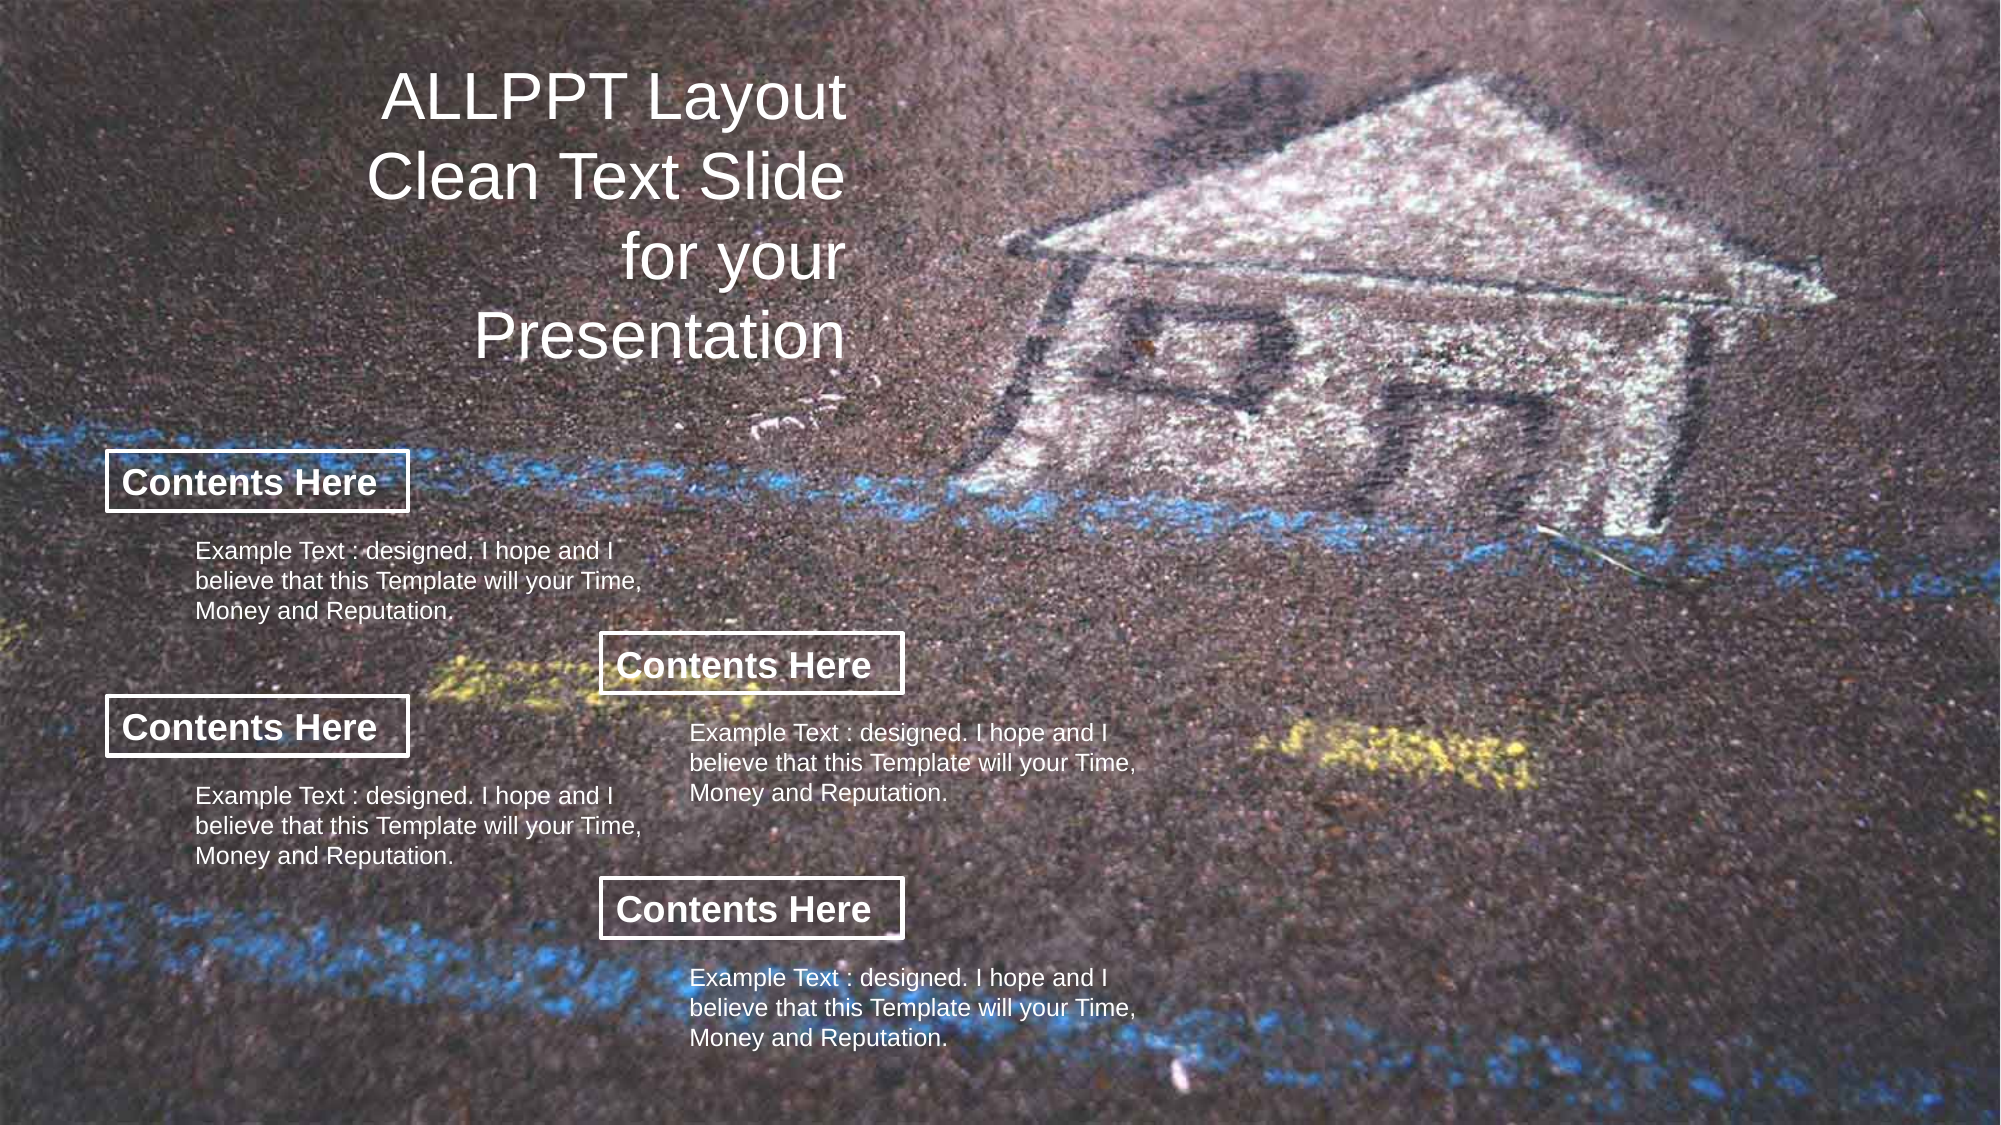

ALLPPT Layout
Clean Text Slide for your Presentation
Contents Here
Example Text : designed. I hope and I believe that this Template will your Time, Money and Reputation.
Contents Here
Example Text : designed. I hope and I believe that this Template will your Time, Money and Reputation.
Contents Here
Example Text : designed. I hope and I believe that this Template will your Time, Money and Reputation.
Contents Here
Example Text : designed. I hope and I believe that this Template will your Time, Money and Reputation.